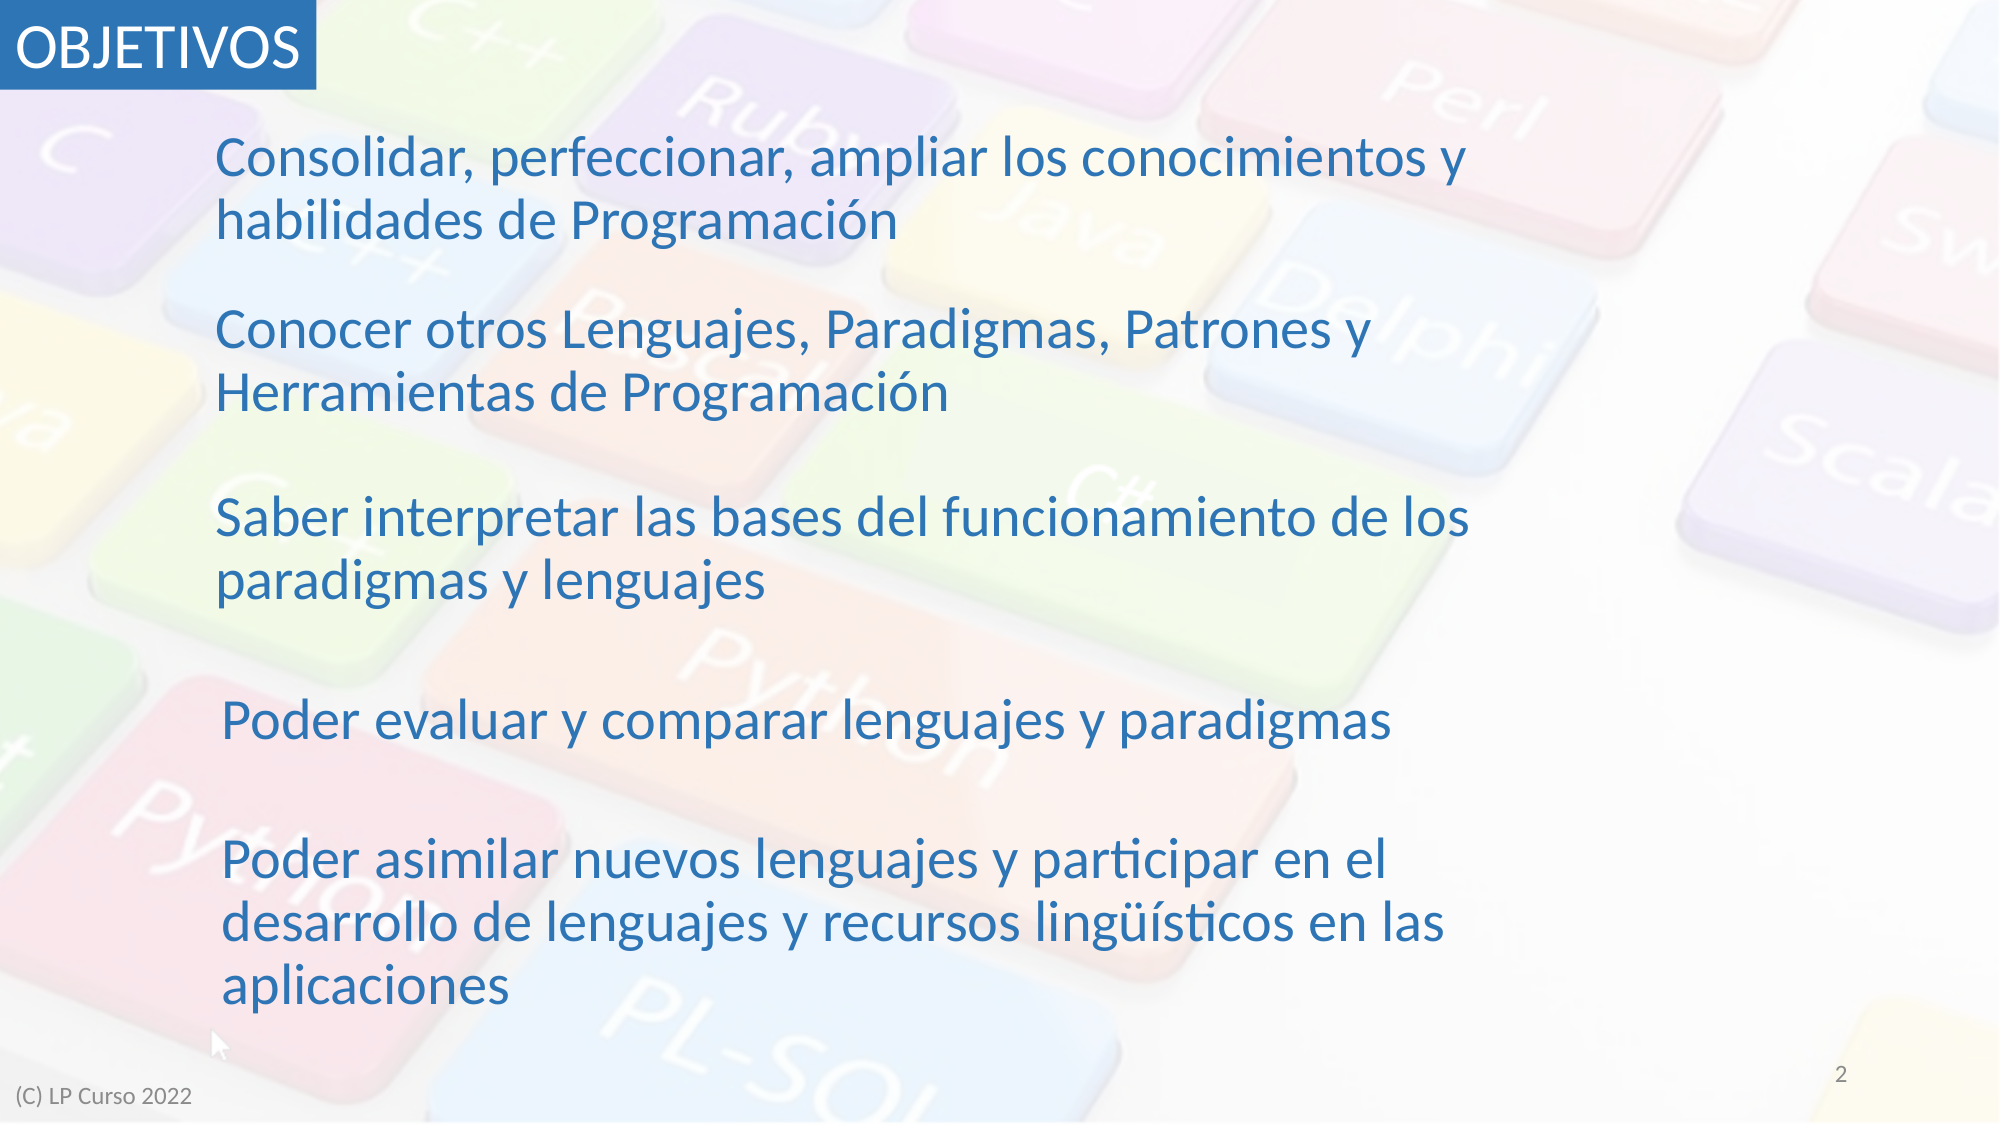

Objetivos

Consolidar, perfeccionar, ampliar los conocimientos y habilidades de Programación
#

Conocer otros Lenguajes, Paradigmas, Patrones y Herramientas de Programación

Saber interpretar las bases del funcionamiento de los paradigmas y lenguajes

Poder evaluar y comparar lenguajes y paradigmas

Poder asimilar nuevos lenguajes y participar en el desarrollo de lenguajes y recursos lingüísticos en las aplicaciones
2
(C) LP Curso 2022